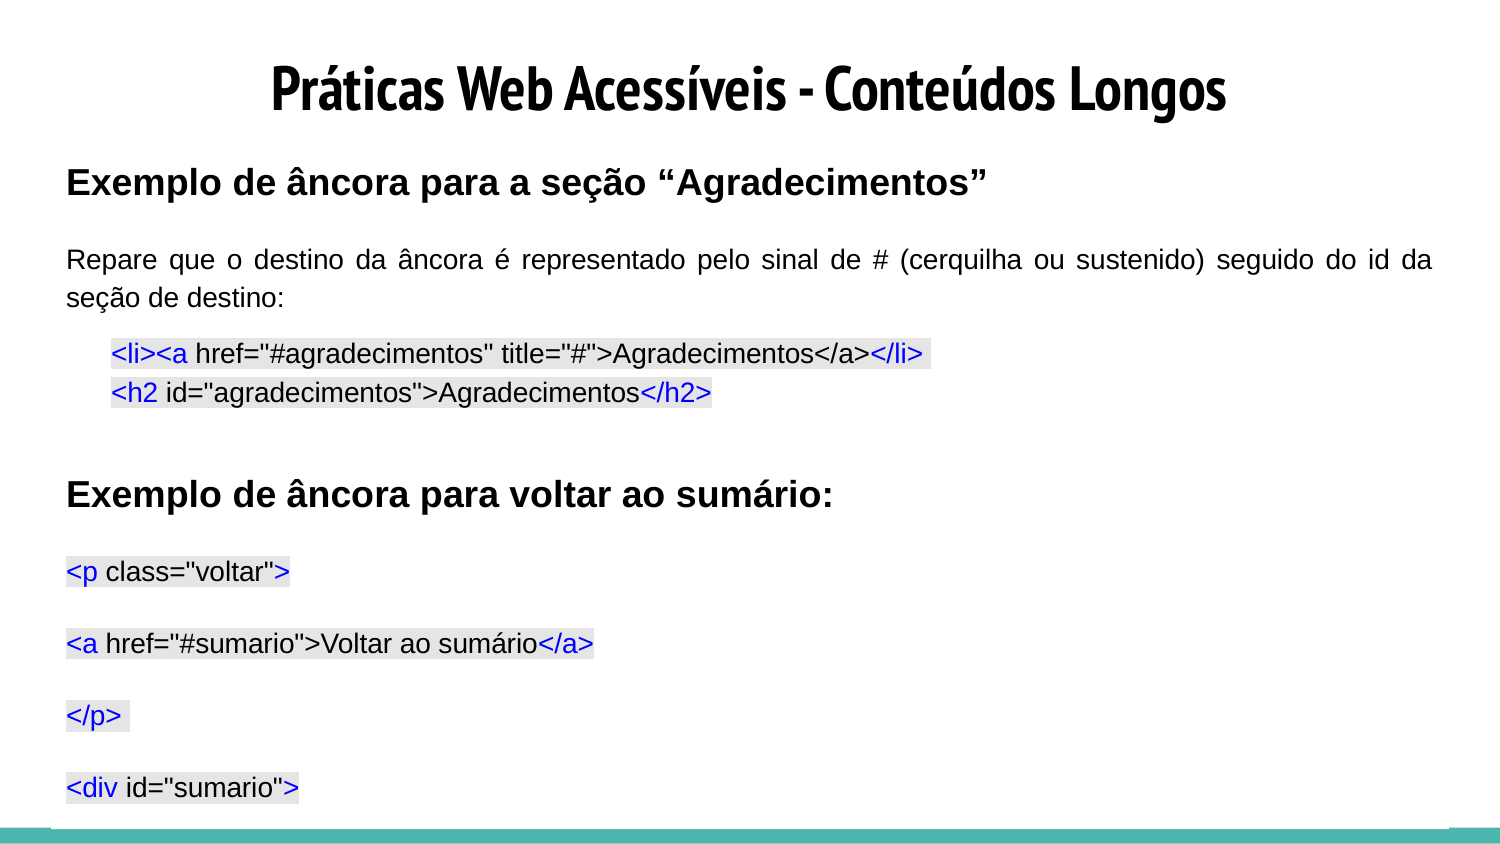

# Práticas Web Acessíveis - Conteúdos Longos
Exemplo de âncora para a seção “Agradecimentos”
Repare que o destino da âncora é representado pelo sinal de # (cerquilha ou sustenido) seguido do id da seção de destino:
<li><a href="#agradecimentos" title="#">Agradecimentos</a></li>
<h2 id="agradecimentos">Agradecimentos</h2>

Exemplo de âncora para voltar ao sumário:
<p class="voltar">
<a href="#sumario">Voltar ao sumário</a>
</p>
<div id="sumario">